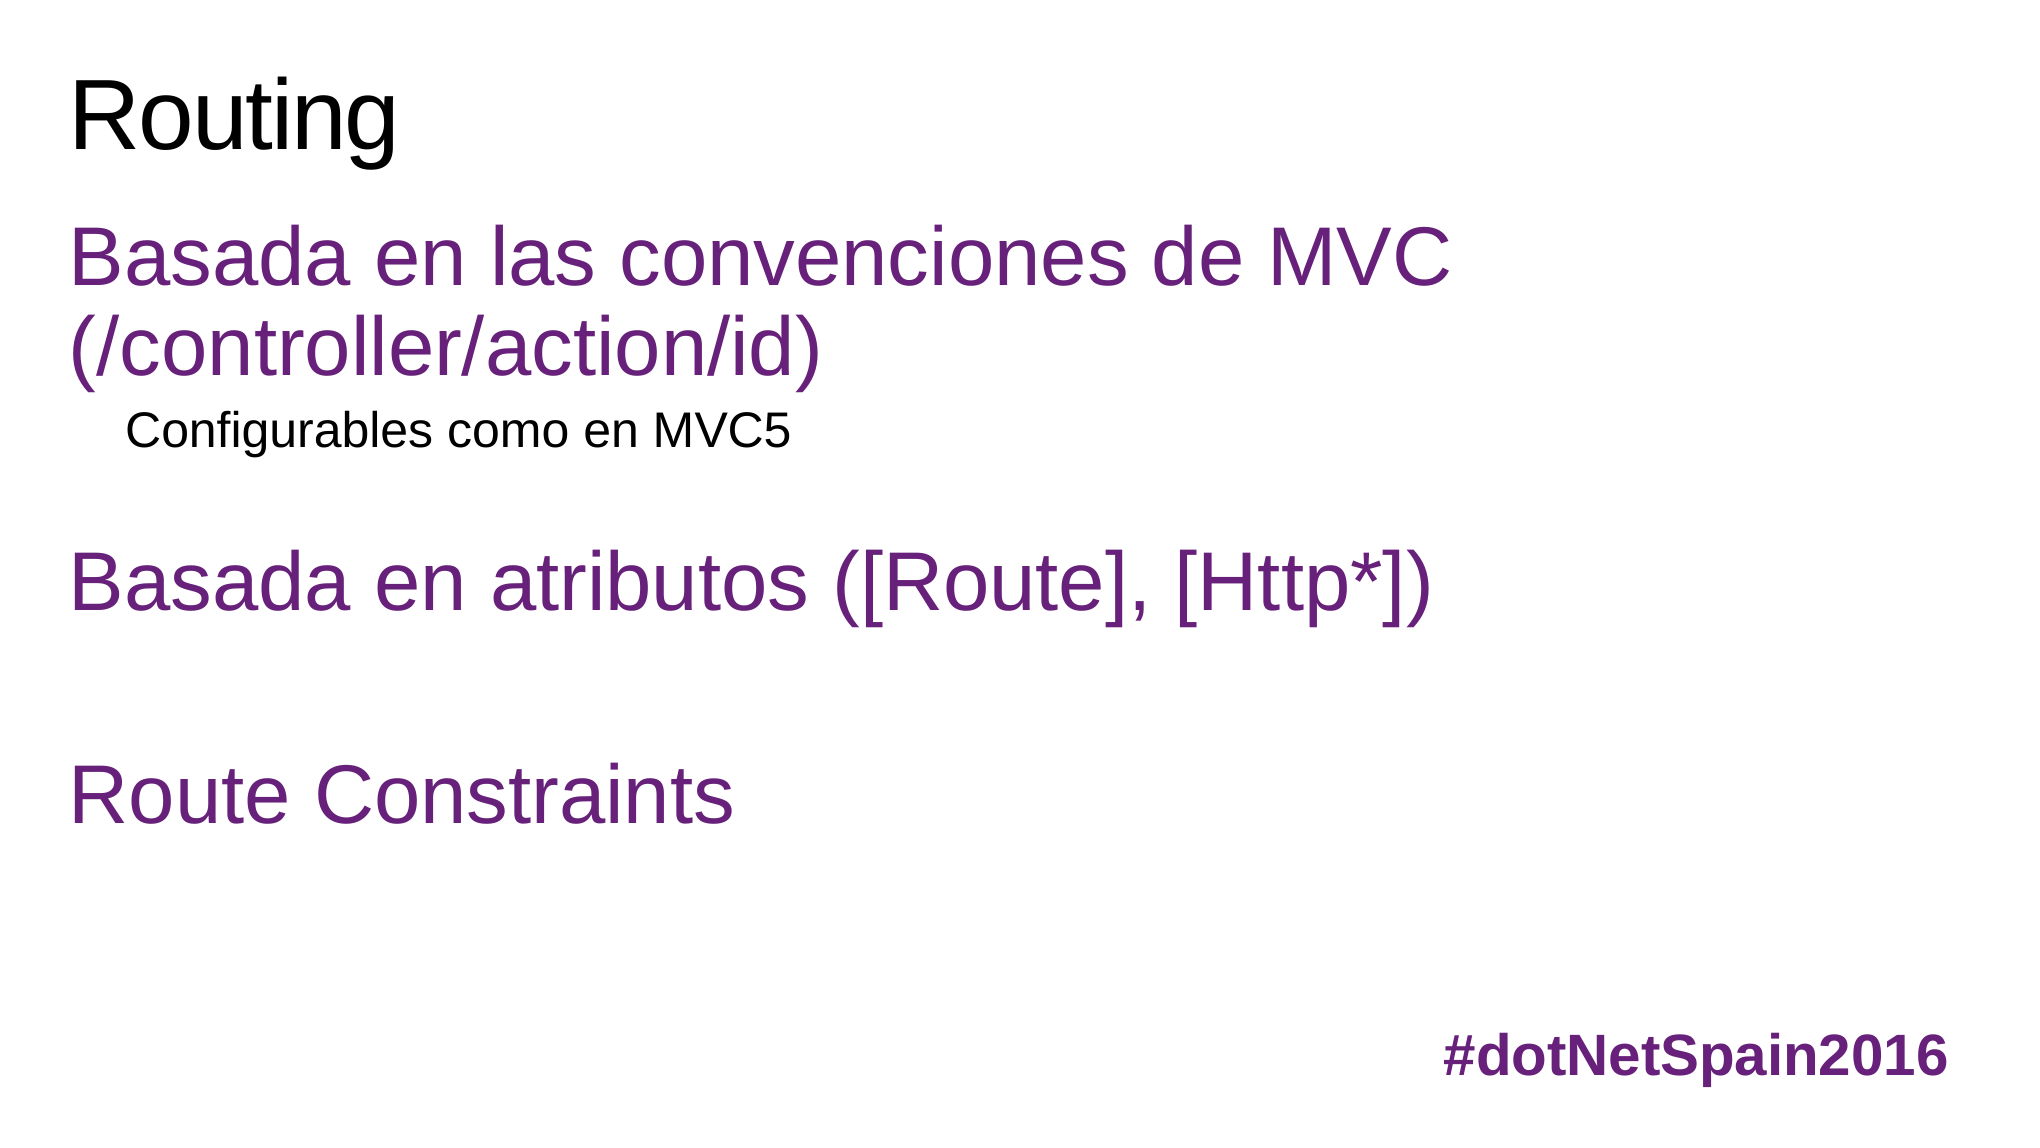

# Routing
Basada en las convenciones de MVC (/controller/action/id)
Configurables como en MVC5

Basada en atributos ([Route], [Http*])

Route Constraints